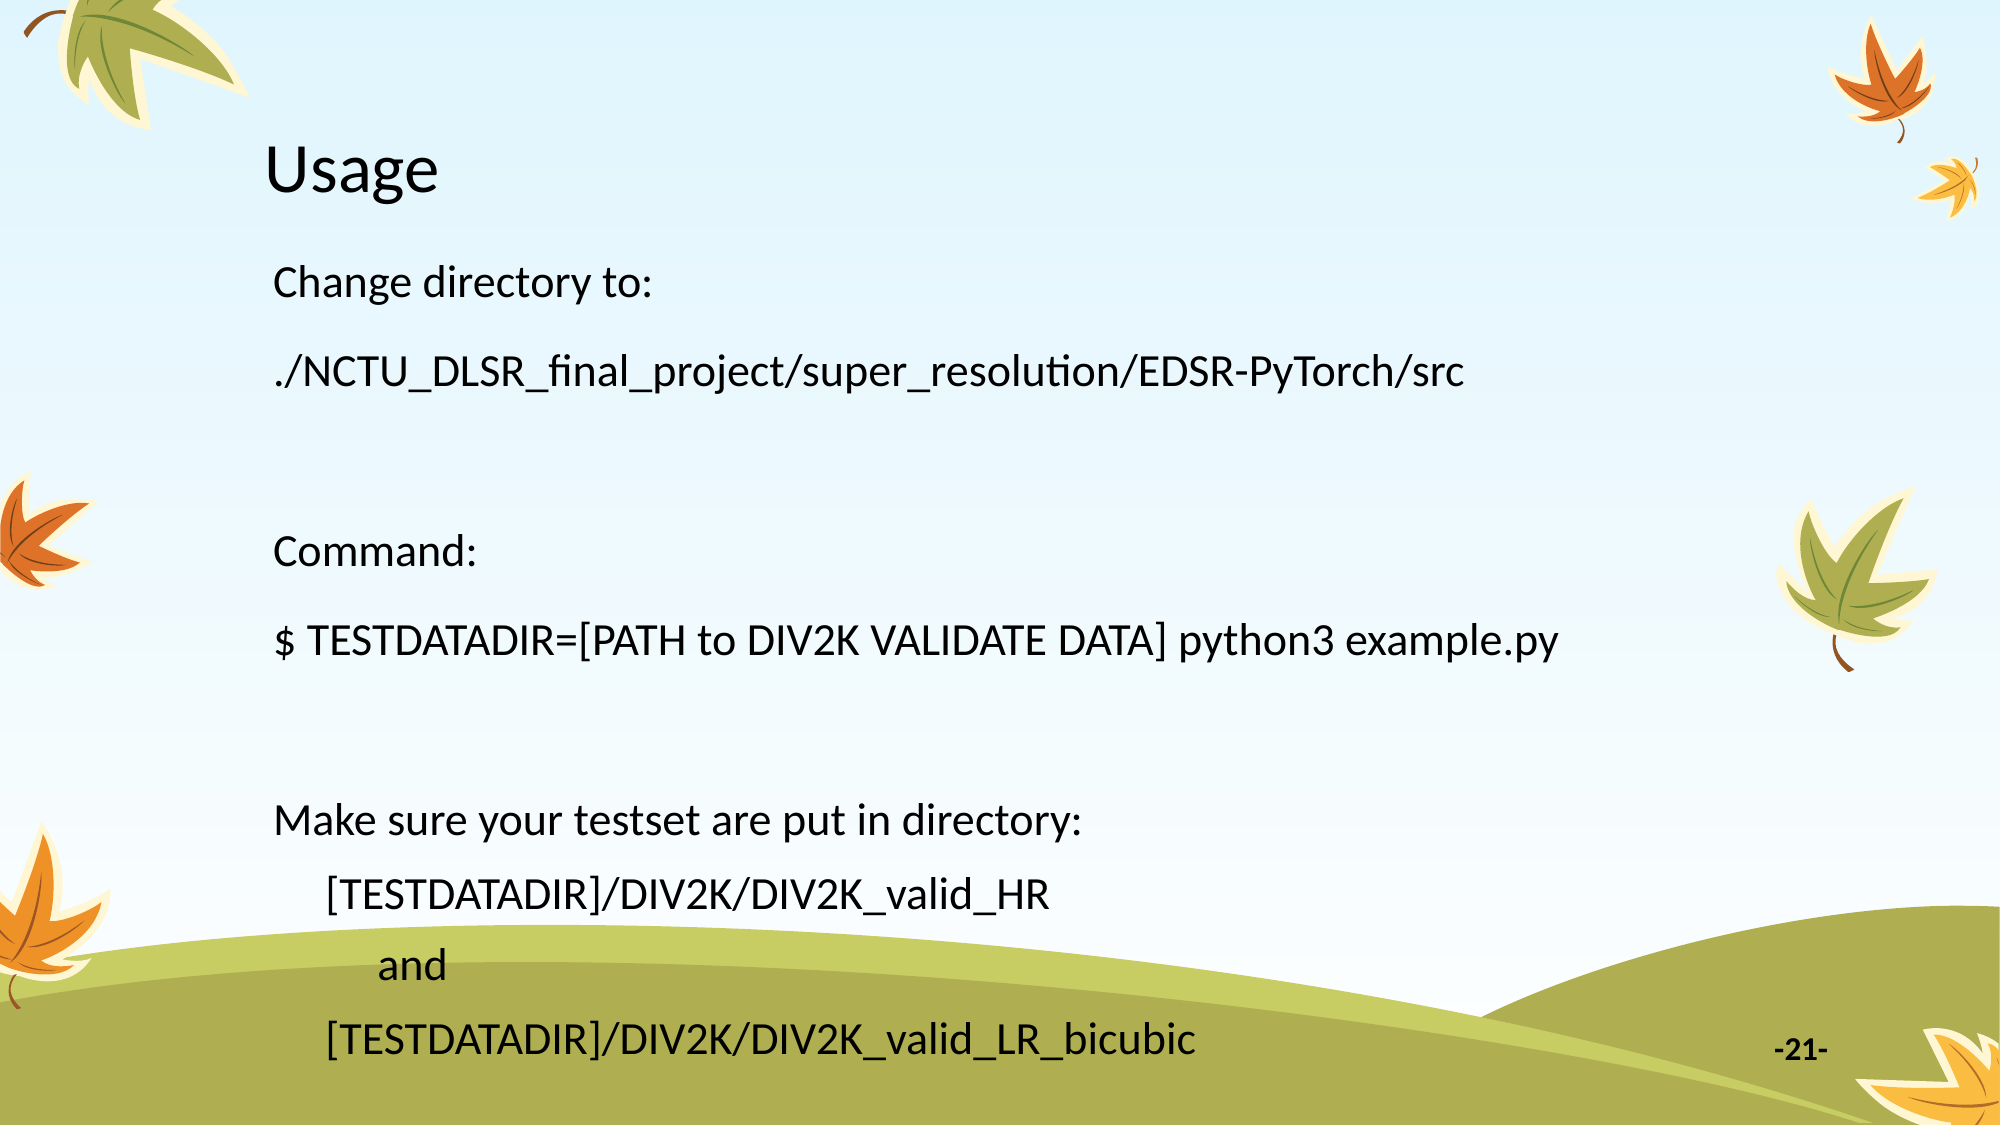

# Usage
Change directory to:
./NCTU_DLSR_final_project/super_resolution/EDSR-PyTorch/src

Command:
$ TESTDATADIR=[PATH to DIV2K VALIDATE DATA] python3 example.py

Make sure your testset are put in directory:
[TESTDATADIR]/DIV2K/DIV2K_valid_HR
and
[TESTDATADIR]/DIV2K/DIV2K_valid_LR_bicubic